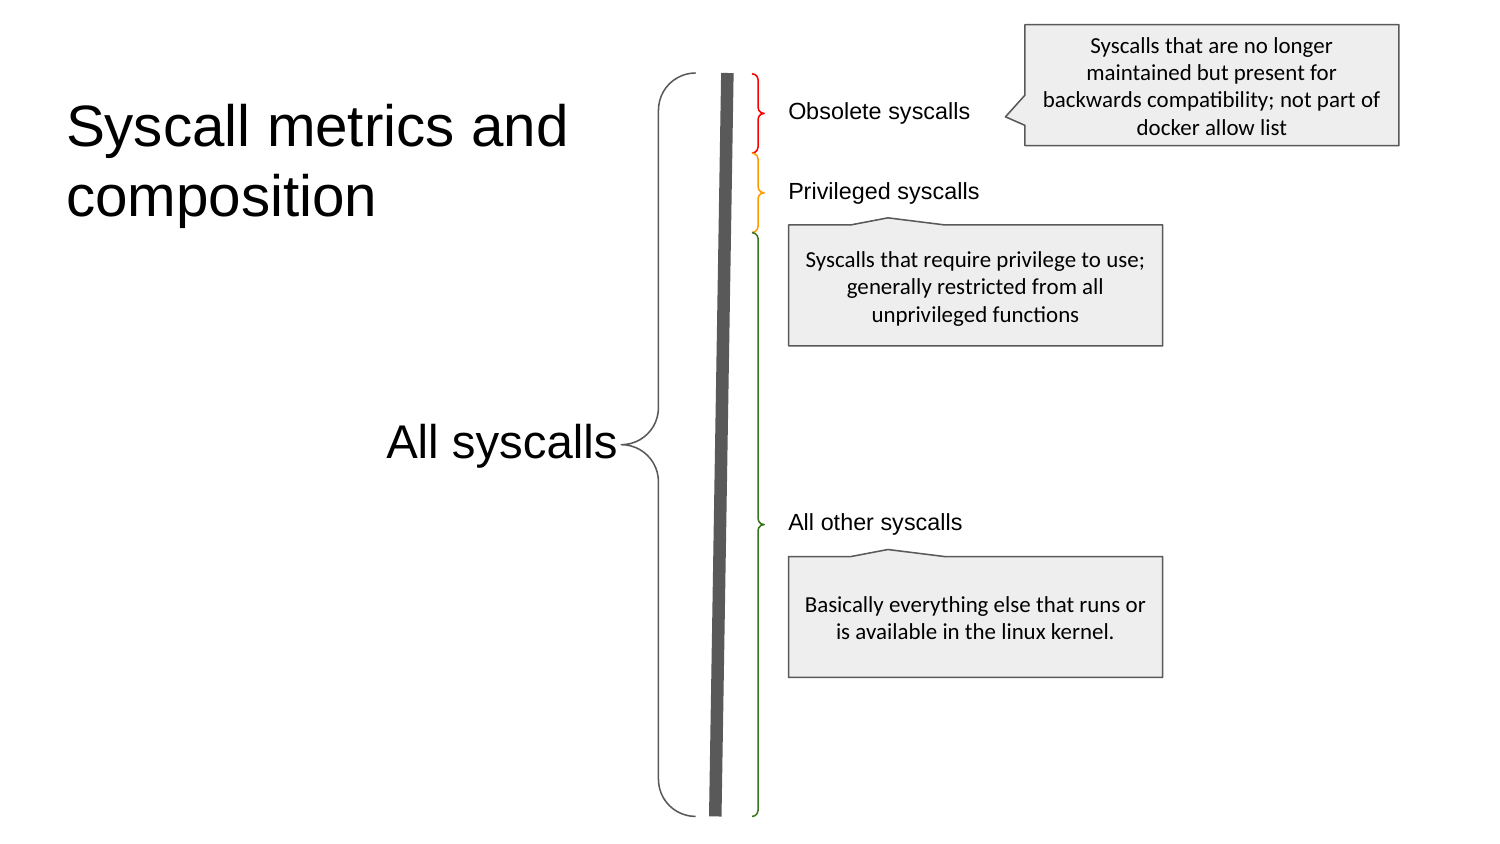

Syscalls that are no longer maintained but present for backwards compatibility; not part of docker allow list
# Syscall metrics and composition

Obsolete syscalls

Privileged syscalls
Syscalls that require privilege to use; generally restricted from all unprivileged functions

All syscalls
All other syscalls
Basically everything else that runs or is available in the linux kernel.